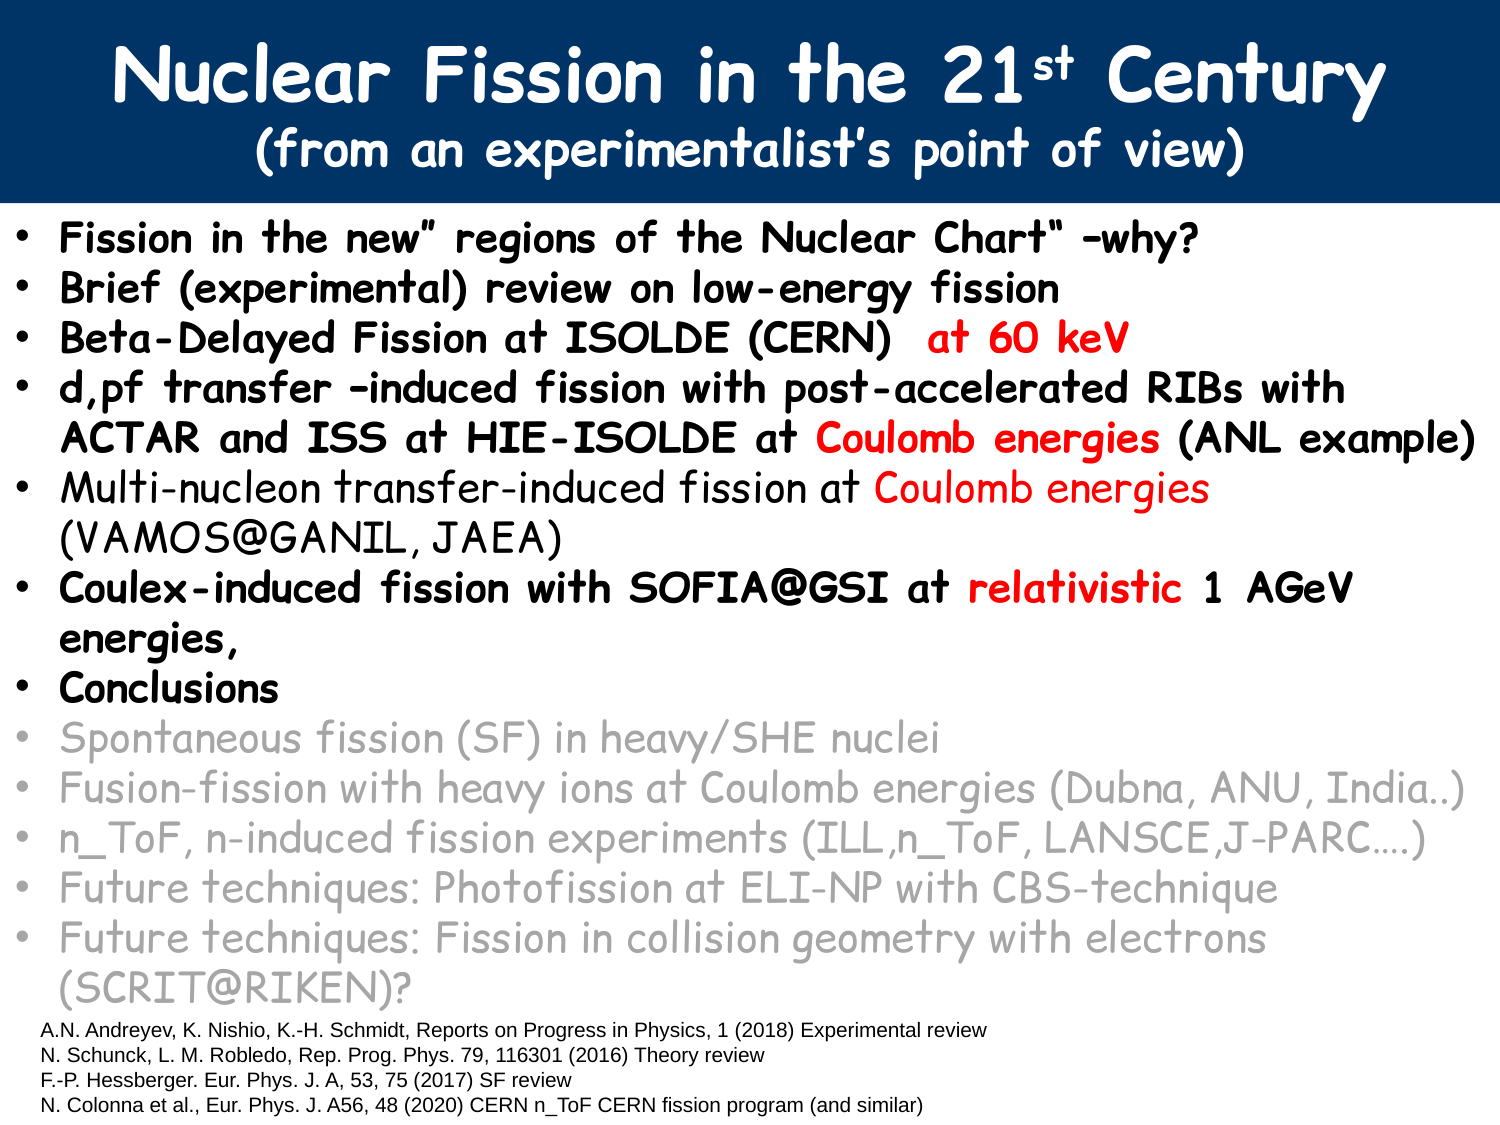

# Nuclear Fission in the 21st Century (from an experimentalist’s point of view)
Fission in the new” regions of the Nuclear Chart“ –why?
Brief (experimental) review on low-energy fission
Beta-Delayed Fission at ISOLDE (CERN)  at 60 keV
d,pf transfer –induced fission with post-accelerated RIBs with ACTAR and ISS at HIE-ISOLDE at Coulomb energies (ANL example)
Multi-nucleon transfer-induced fission at Coulomb energies (VAMOS@GANIL, JAEA)
Coulex-induced fission with SOFIA@GSI at relativistic 1 AGeV energies,
Conclusions
Spontaneous fission (SF) in heavy/SHE nuclei
Fusion-fission with heavy ions at Coulomb energies (Dubna, ANU, India..)
n_ToF, n-induced fission experiments (ILL,n_ToF, LANSCE,J-PARC….)
Future techniques: Photofission at ELI-NP with CBS-technique
Future techniques: Fission in collision geometry with electrons (SCRIT@RIKEN)?
A.N. Andreyev, K. Nishio, K.-H. Schmidt, Reports on Progress in Physics, 1 (2018) Experimental review
N. Schunck, L. M. Robledo, Rep. Prog. Phys. 79, 116301 (2016) Theory review
F.-P. Hessberger. Eur. Phys. J. A, 53, 75 (2017) SF review
N. Colonna et al., Eur. Phys. J. A56, 48 (2020) CERN n_ToF CERN fission program (and similar)